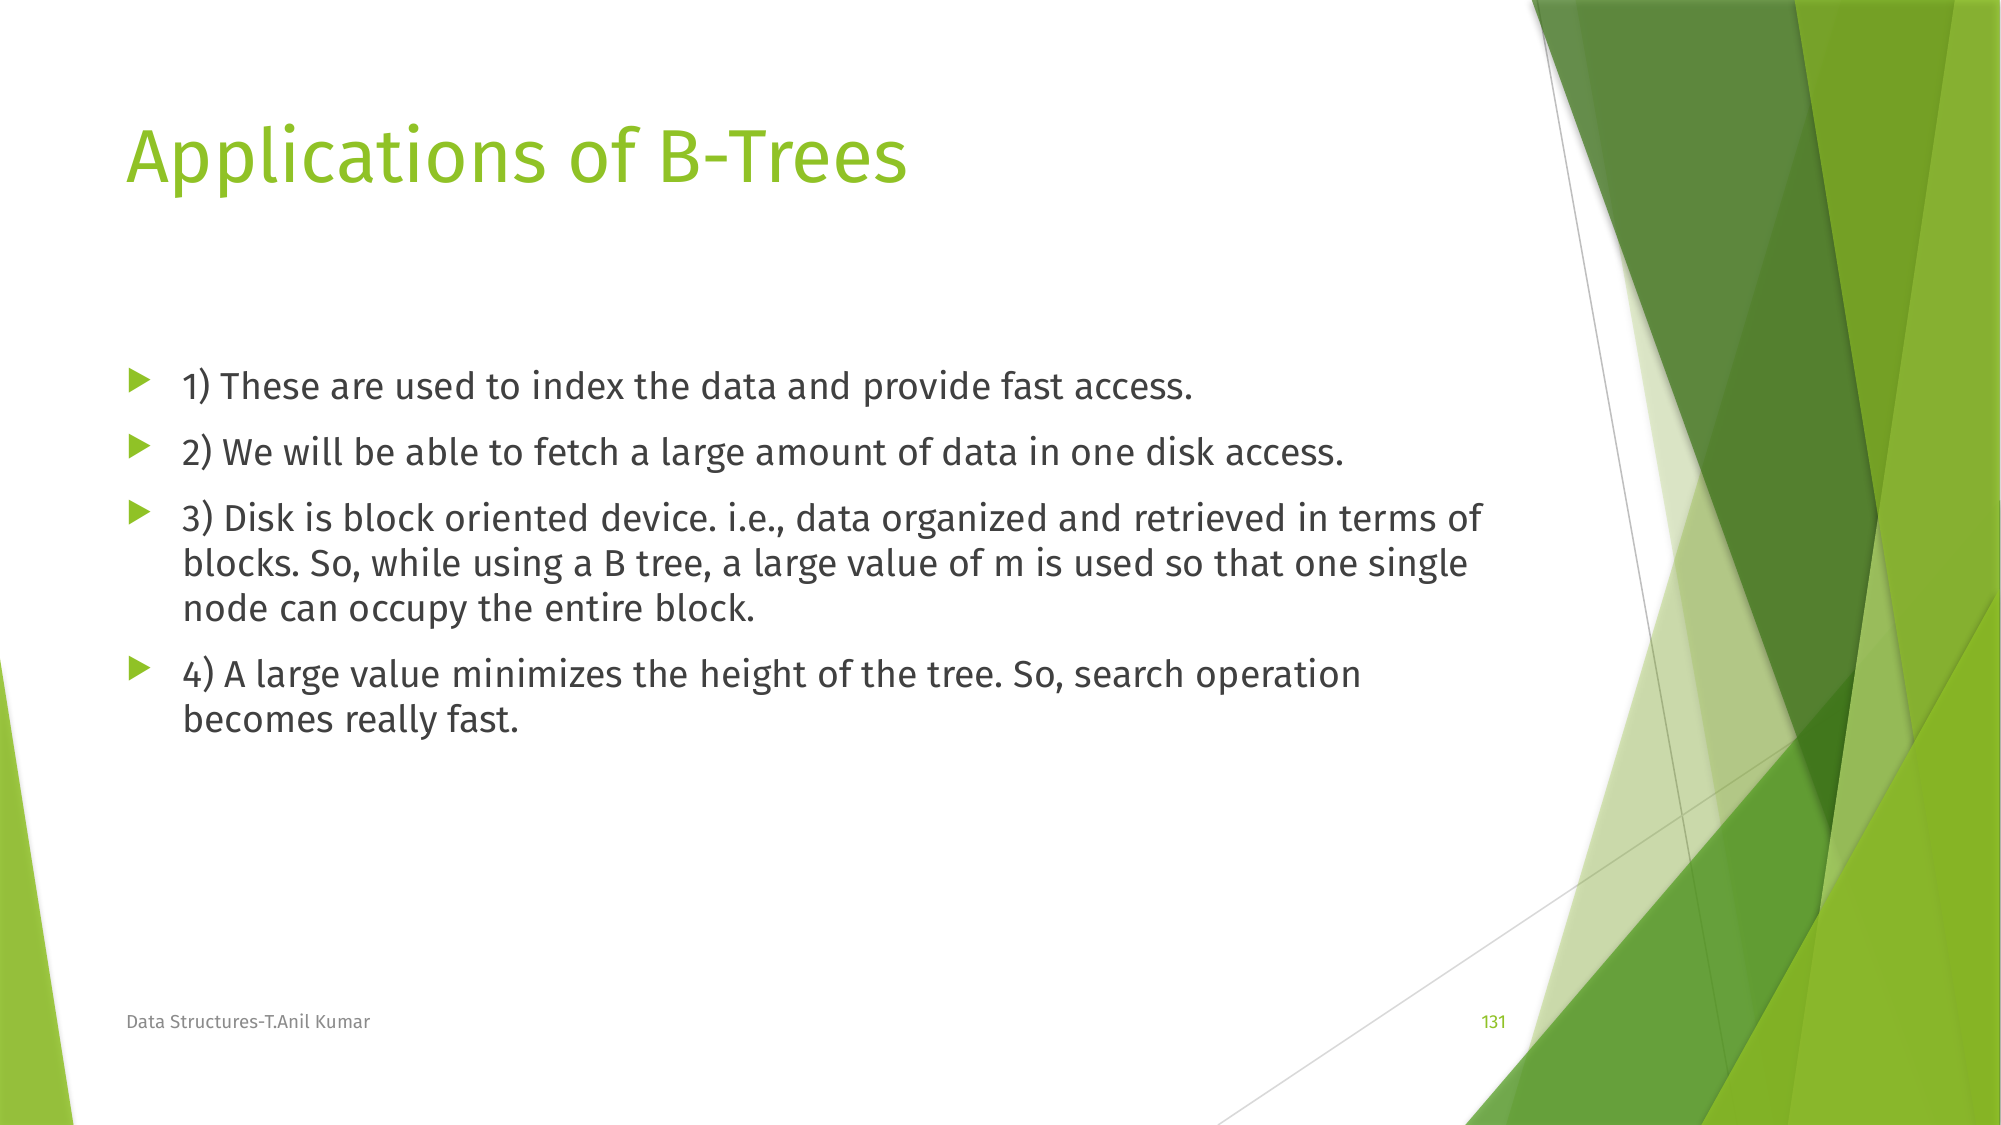

# Applications of B-Trees
1) These are used to index the data and provide fast access.
2) We will be able to fetch a large amount of data in one disk access.
3) Disk is block oriented device. i.e., data organized and retrieved in terms of blocks. So, while using a B tree, a large value of m is used so that one single node can occupy the entire block.
4) A large value minimizes the height of the tree. So, search operation becomes really fast.
Data Structures-T.Anil Kumar
131